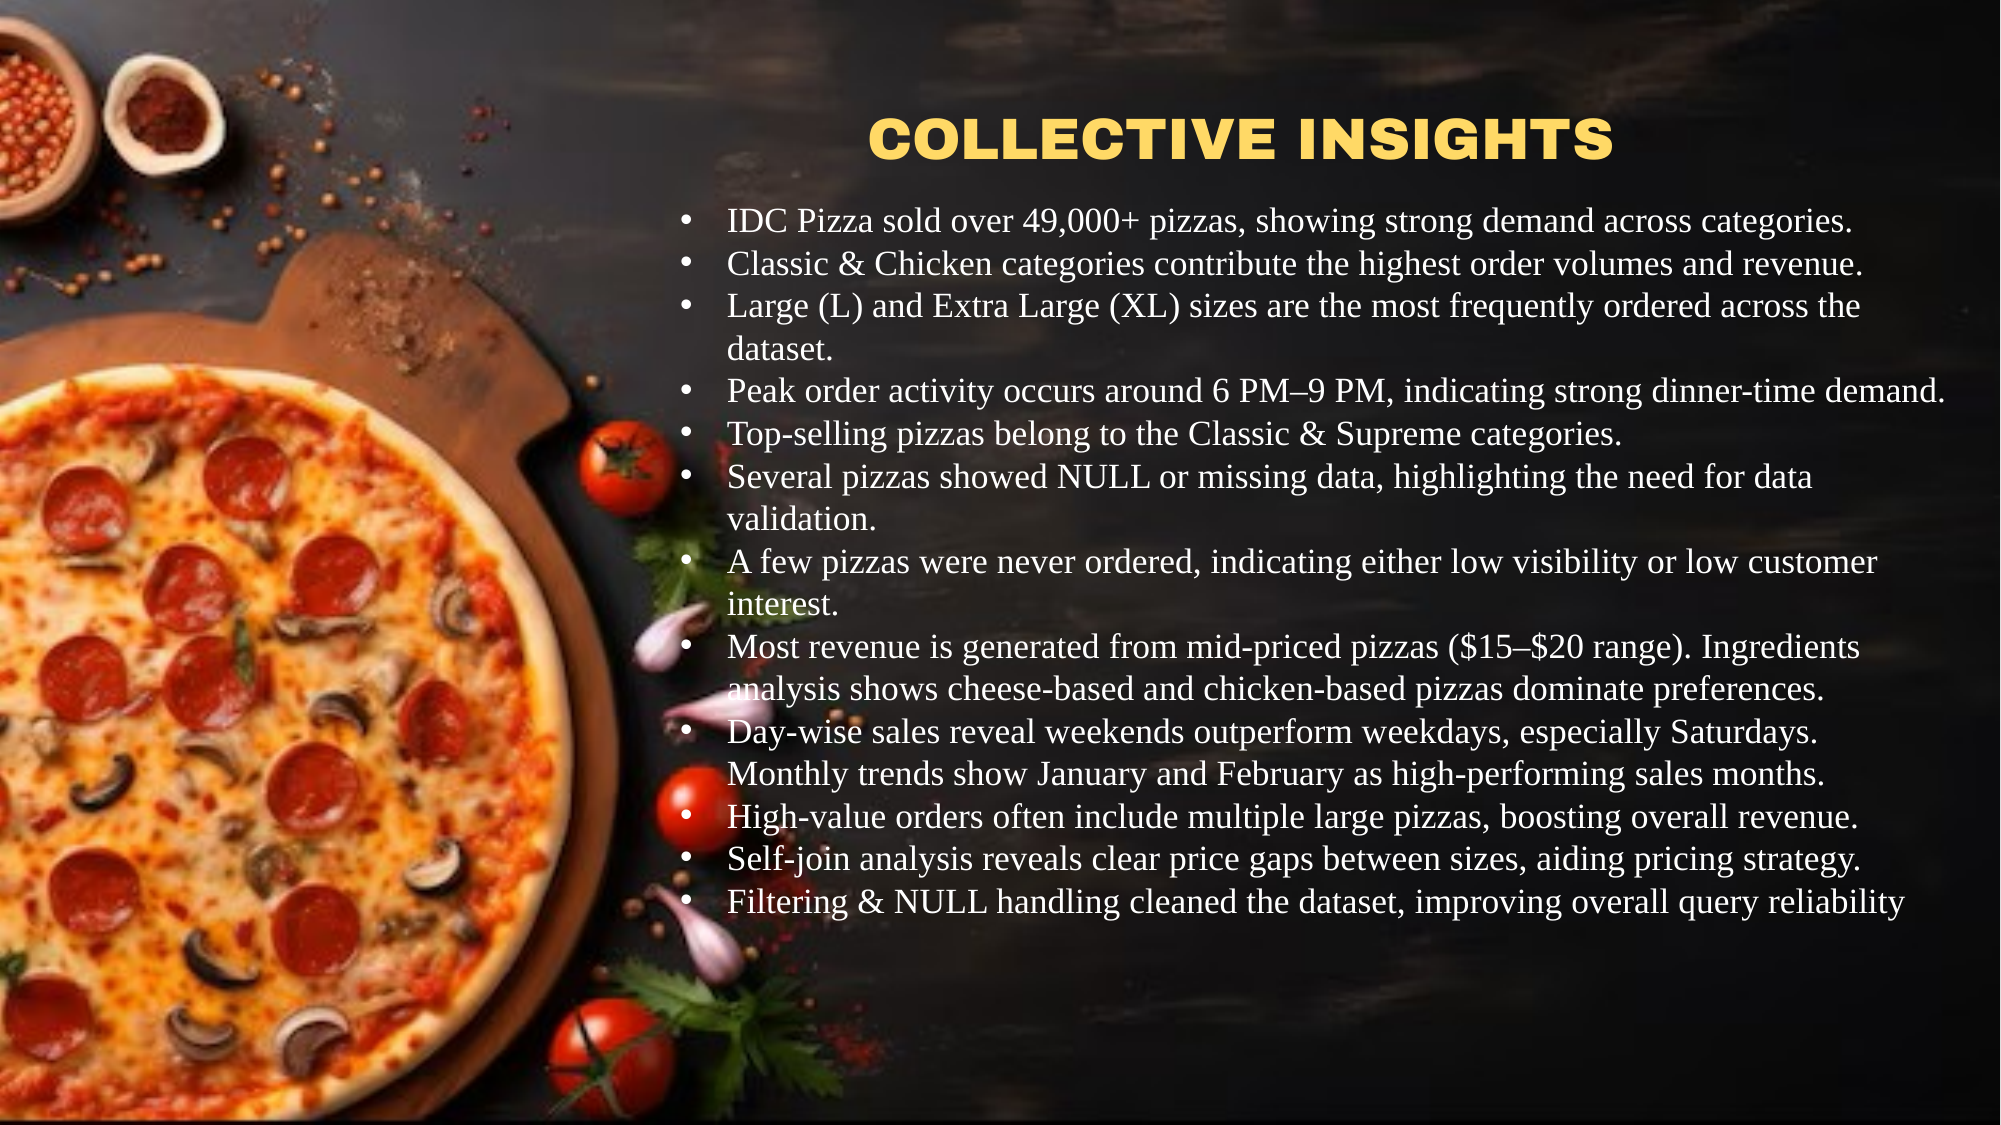

COLLECTIVE INSIGHTS
IDC Pizza sold over 49,000+ pizzas, showing strong demand across categories.
Classic & Chicken categories contribute the highest order volumes and revenue.
Large (L) and Extra Large (XL) sizes are the most frequently ordered across the dataset.
Peak order activity occurs around 6 PM–9 PM, indicating strong dinner-time demand.
Top-selling pizzas belong to the Classic & Supreme categories.
Several pizzas showed NULL or missing data, highlighting the need for data validation.
A few pizzas were never ordered, indicating either low visibility or low customer interest.
Most revenue is generated from mid-priced pizzas ($15–$20 range). Ingredients analysis shows cheese-based and chicken-based pizzas dominate preferences.
Day-wise sales reveal weekends outperform weekdays, especially Saturdays. Monthly trends show January and February as high-performing sales months.
High-value orders often include multiple large pizzas, boosting overall revenue.
Self-join analysis reveals clear price gaps between sizes, aiding pricing strategy.
Filtering & NULL handling cleaned the dataset, improving overall query reliability